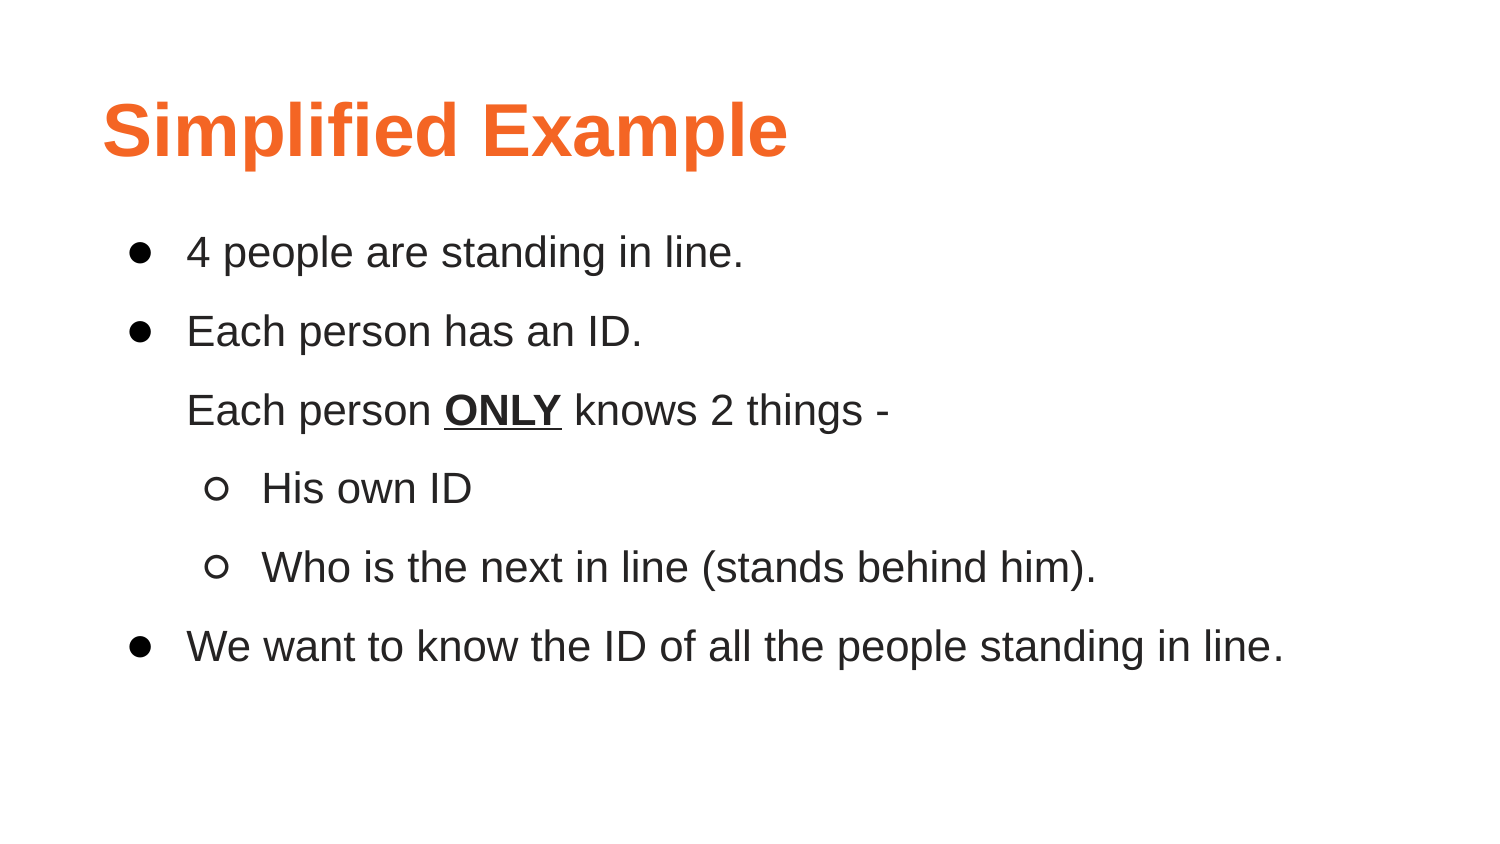

Simplified Example

4 people are standing in line.
Each person has an ID.
Each person ONLY knows 2 things -
His own ID
Who is the next in line (stands behind him).
We want to know the ID of all the people standing in line.